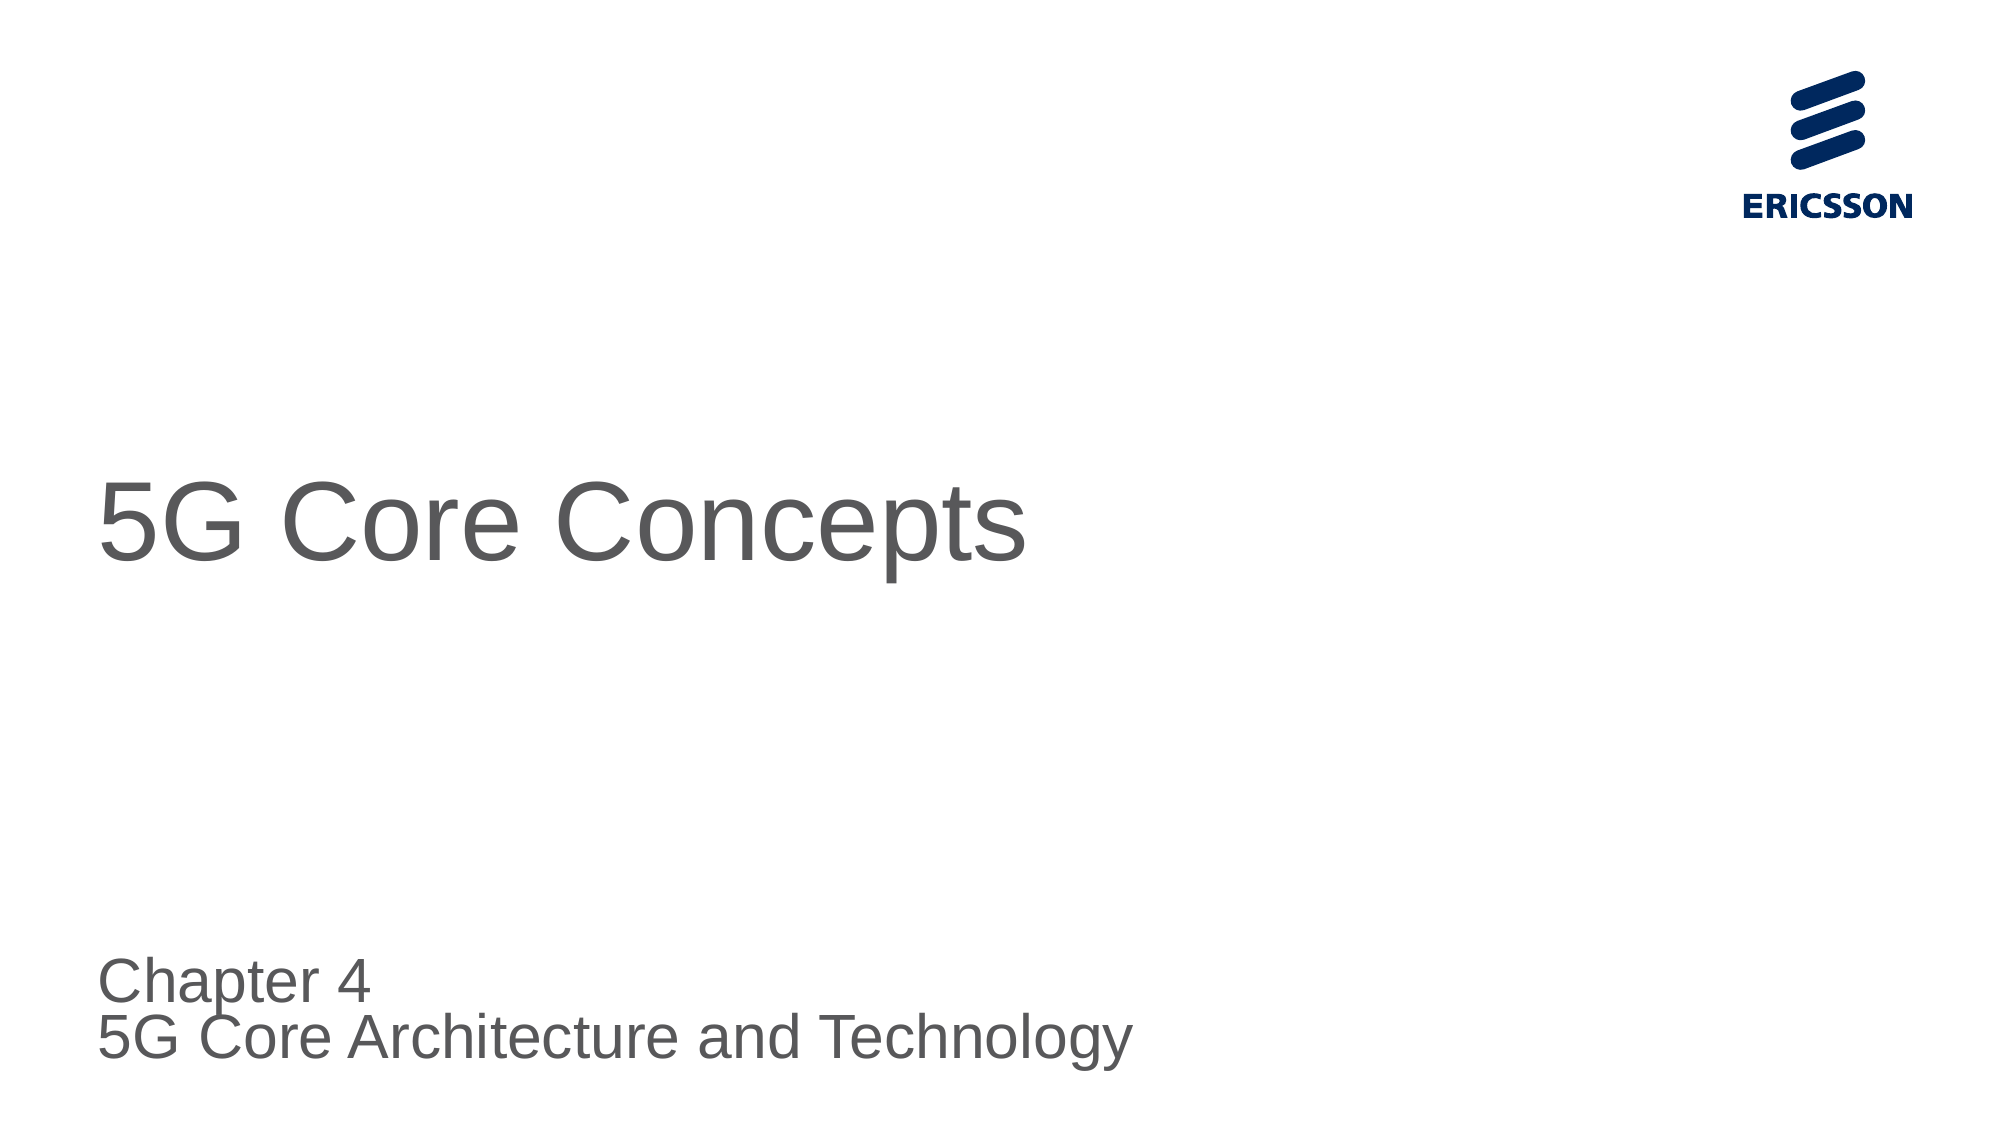

# 5G Core Concepts
Chapter 4
5G Core Architecture and Technology